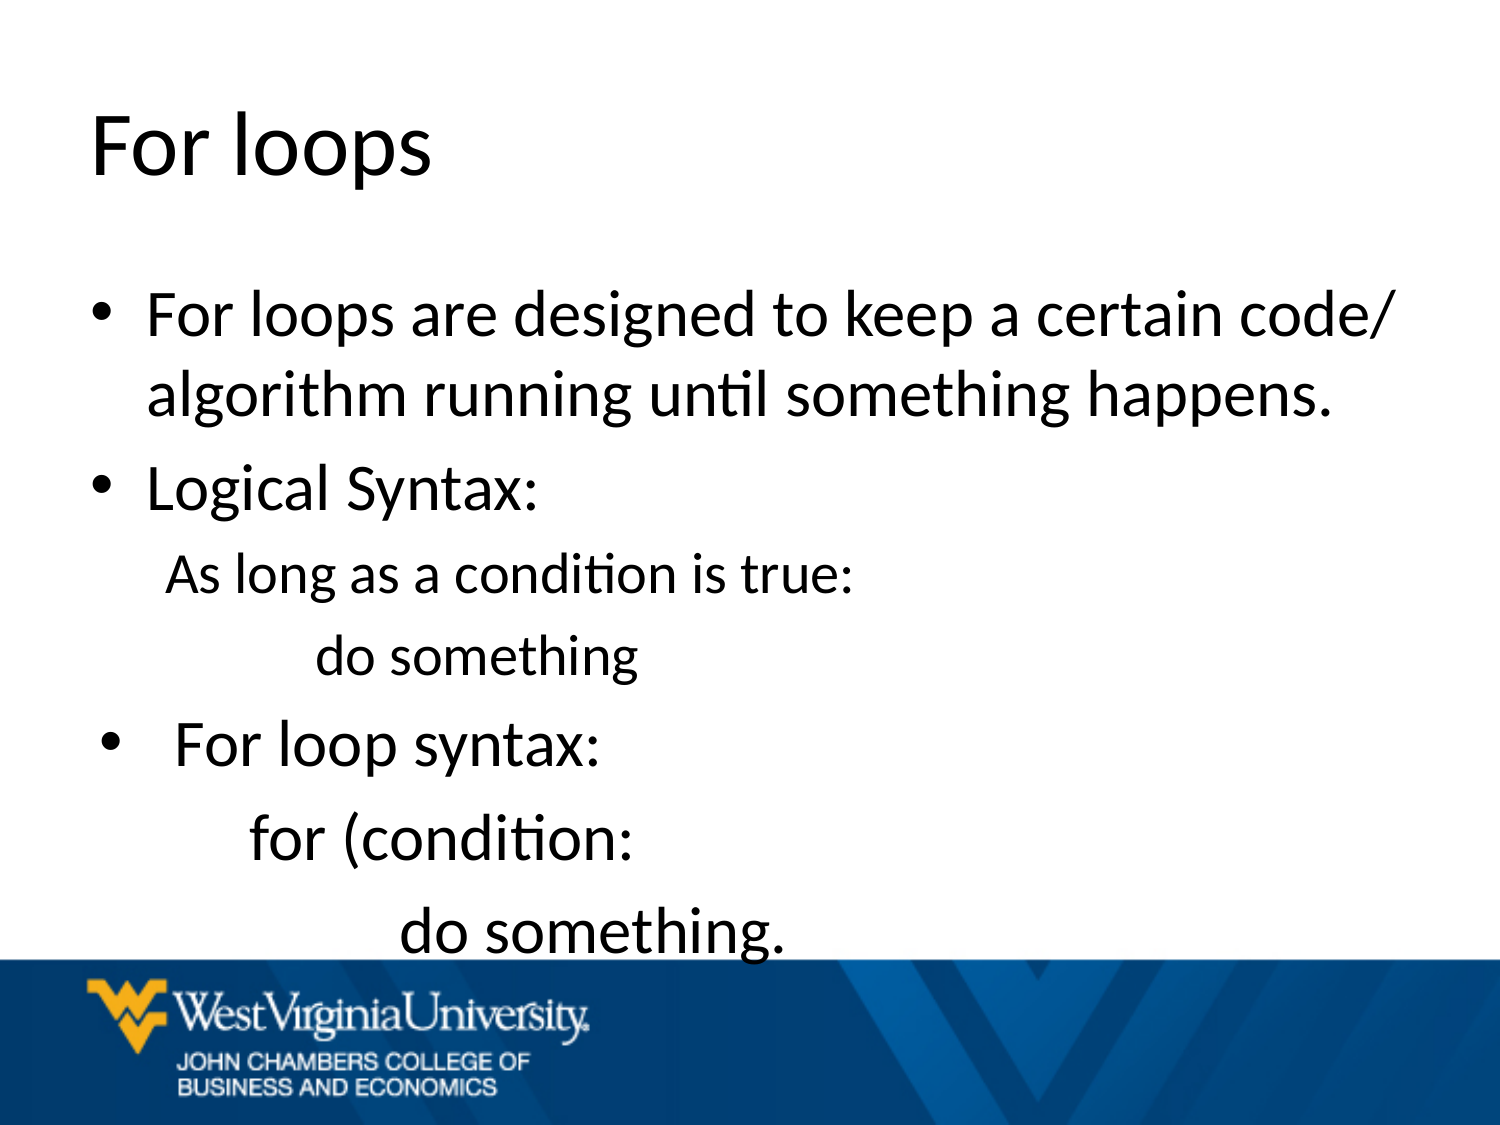

# For loops
For loops are designed to keep a certain code/ algorithm running until something happens.
Logical Syntax:
As long as a condition is true:
	do something
For loop syntax:
	for (condition:
		do something.